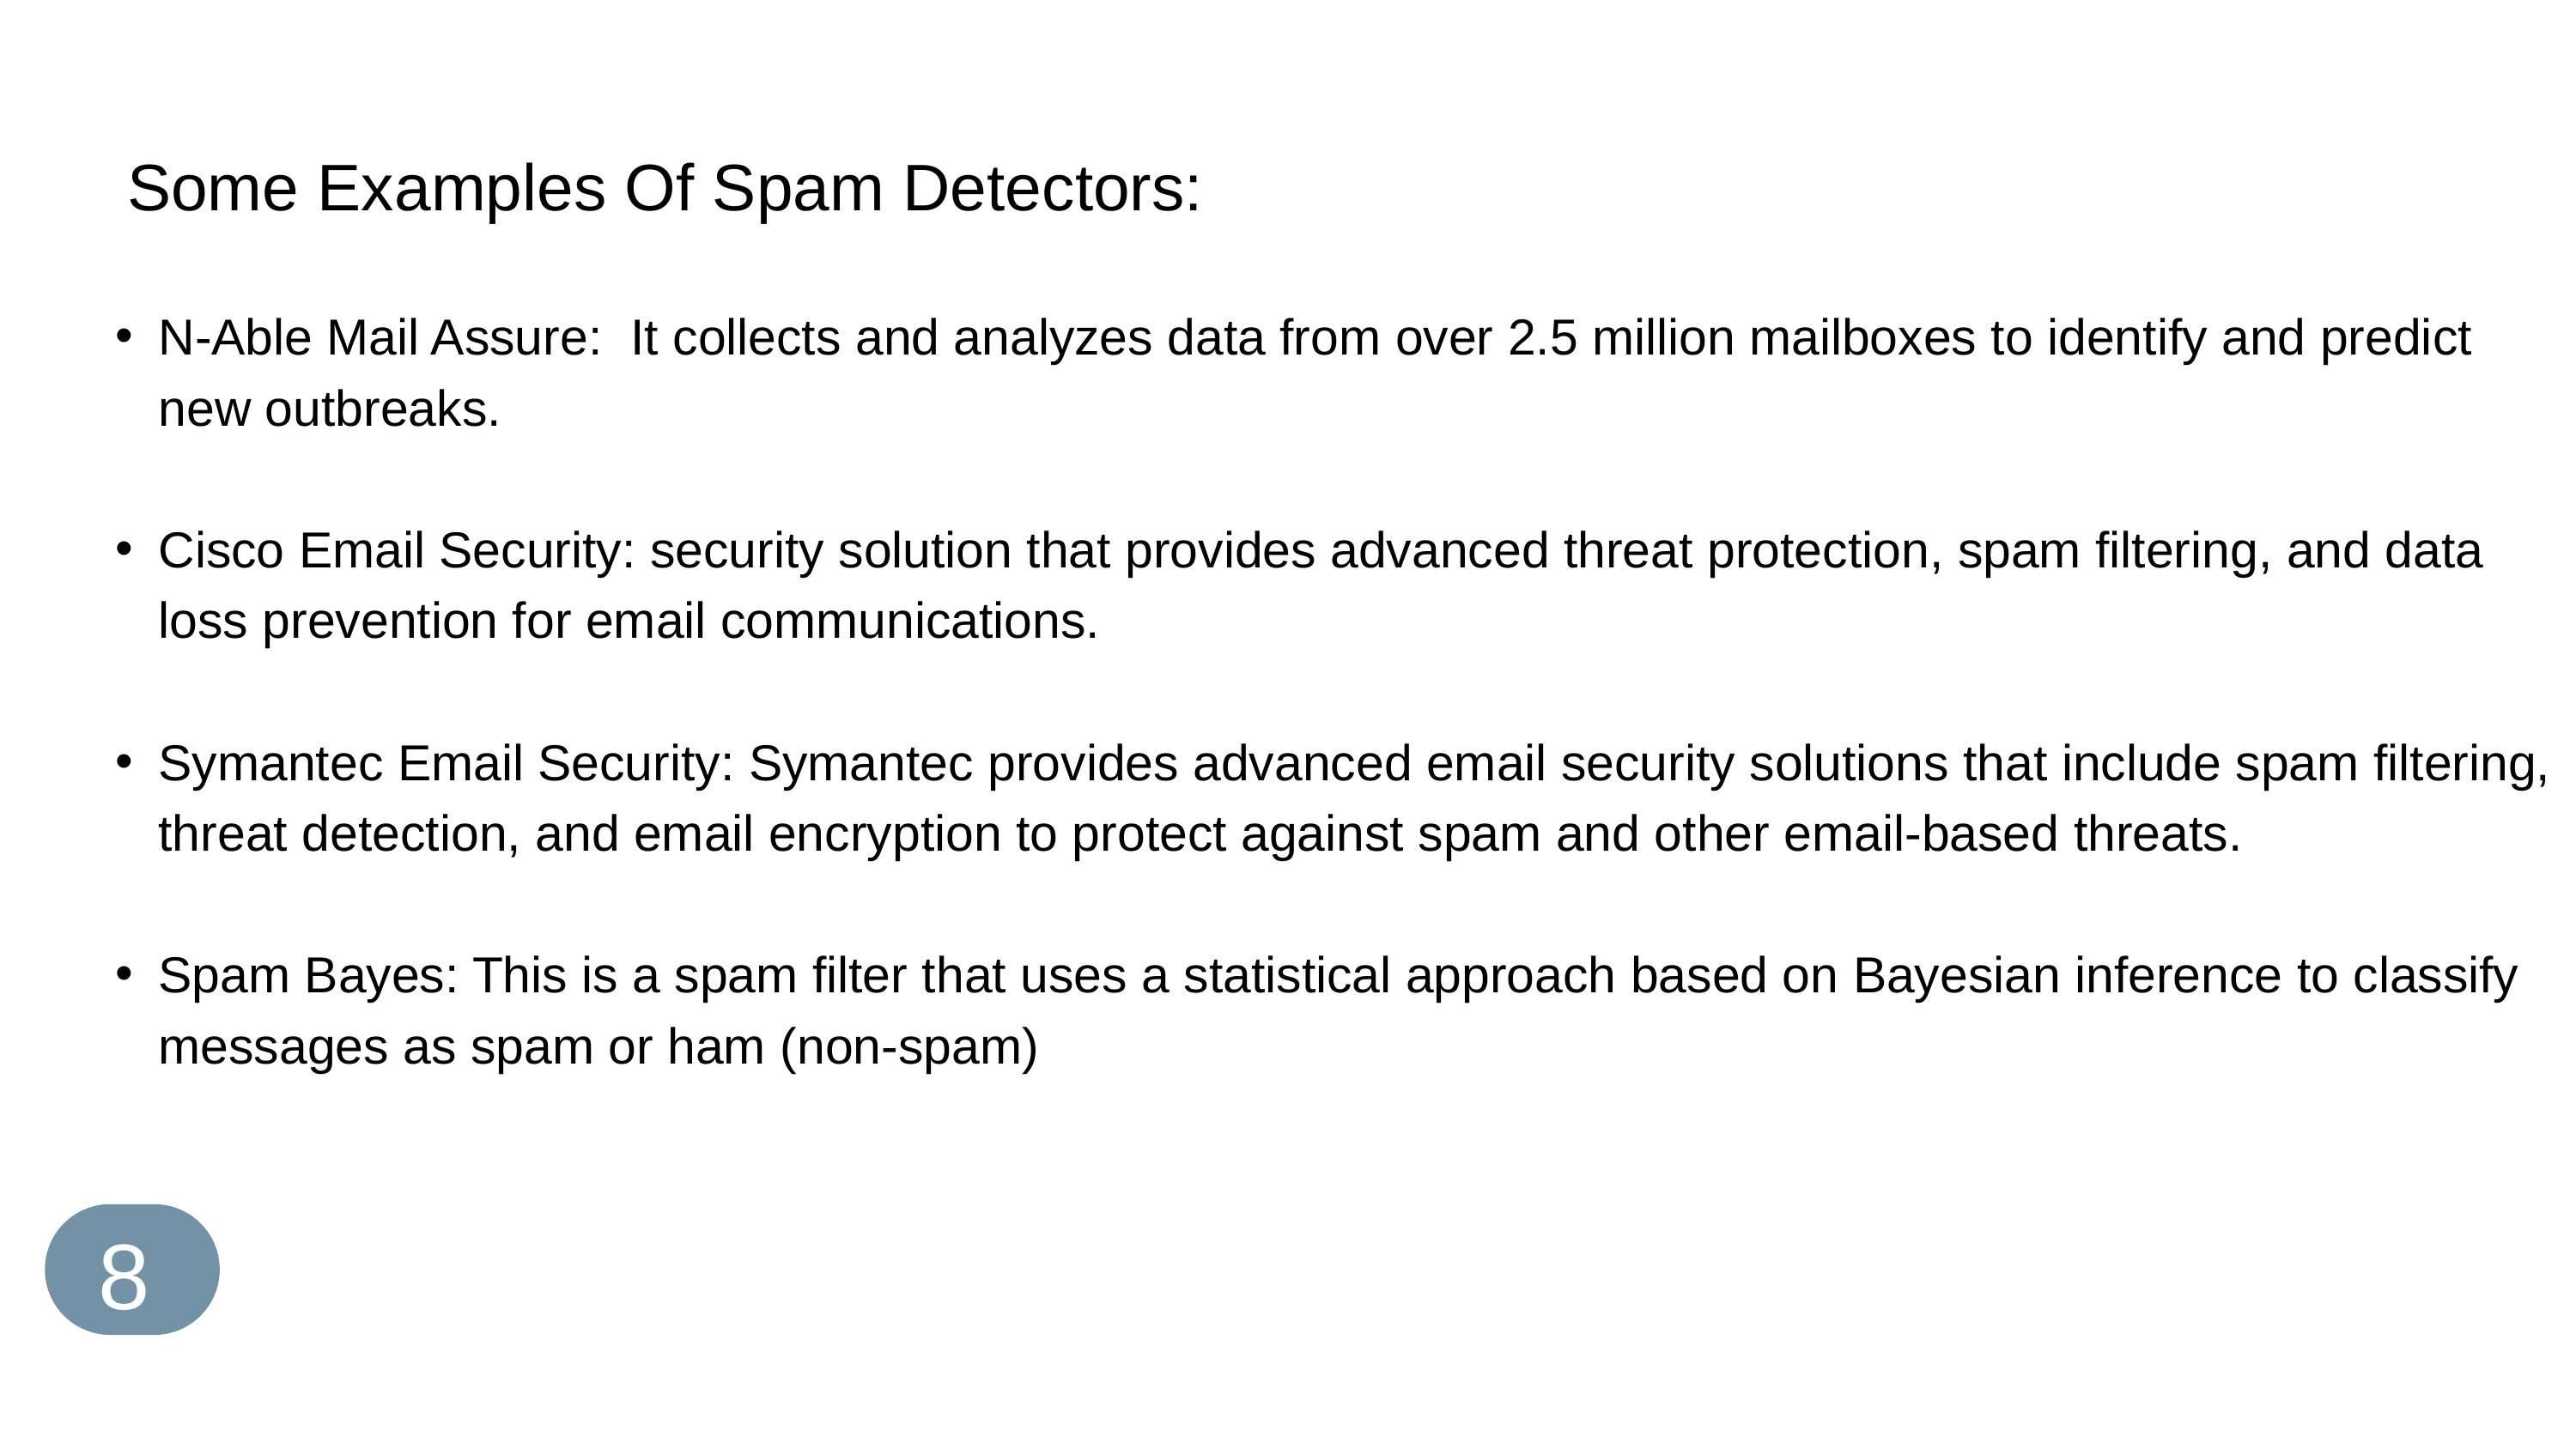

Some Examples Of Spam Detectors:

N-Able Mail Assure:  It collects and analyzes data from over 2.5 million mailboxes to identify and predict new outbreaks.

Cisco Email Security: security solution that provides advanced threat protection, spam filtering, and data loss prevention for email communications.

Symantec Email Security: Symantec provides advanced email security solutions that include spam filtering, threat detection, and email encryption to protect against spam and other email-based threats.

Spam Bayes: This is a spam filter that uses a statistical approach based on Bayesian inference to classify messages as spam or ham (non-spam)
8